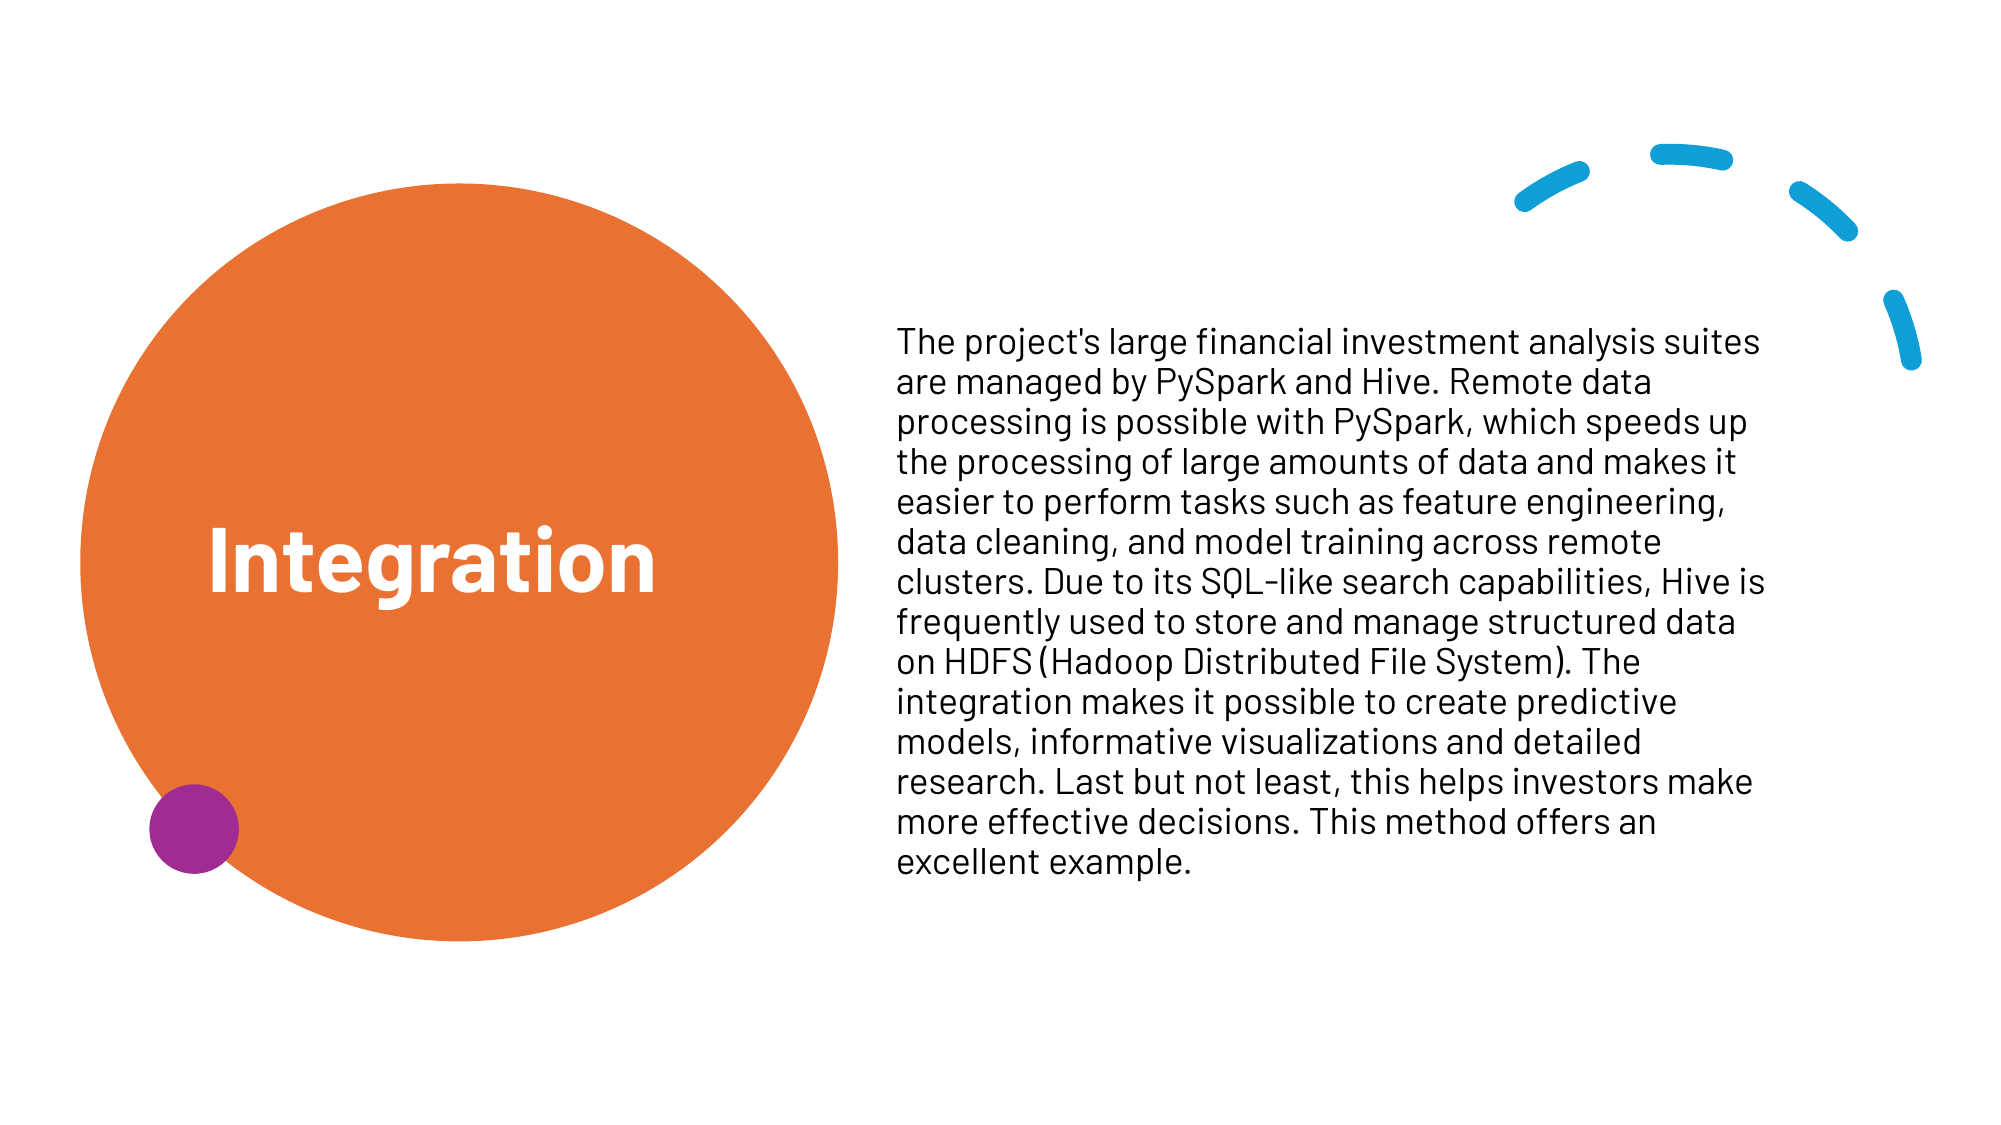

# Integration

The project's large financial investment analysis suites are managed by PySpark and Hive. Remote data processing is possible with PySpark, which speeds up the processing of large amounts of data and makes it easier to perform tasks such as feature engineering, data cleaning, and model training across remote clusters. Due to its SQL-like search capabilities, Hive is frequently used to store and manage structured data on HDFS (Hadoop Distributed File System). The integration makes it possible to create predictive models, informative visualizations and detailed research. Last but not least, this helps investors make more effective decisions. This method offers an excellent example.